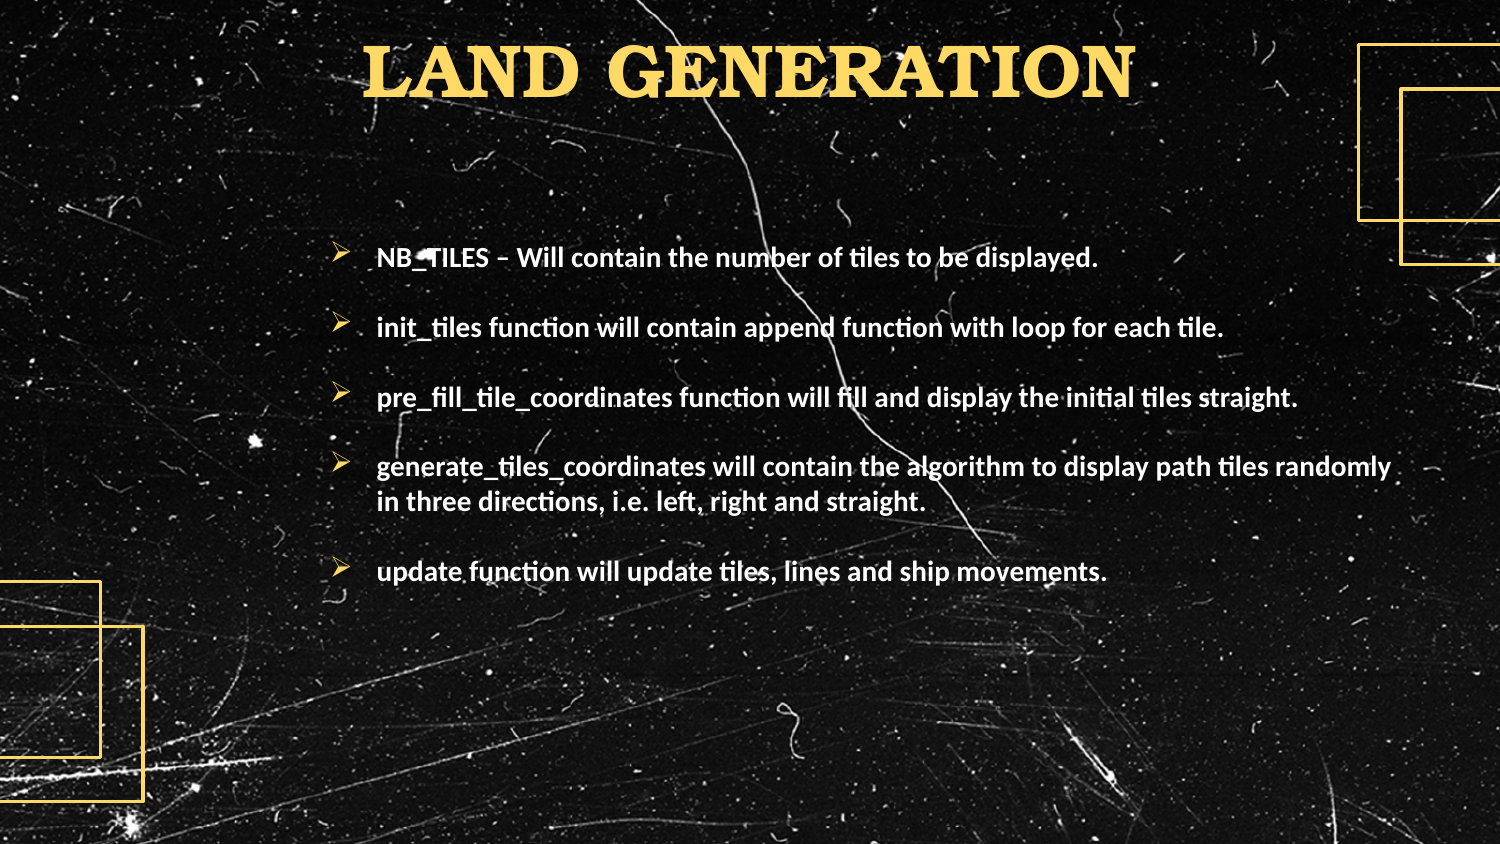

# LAND GENERATION
NB_TILES – Will contain the number of tiles to be displayed.

init_tiles function will contain append function with loop for each tile.

pre_fill_tile_coordinates function will fill and display the initial tiles straight.

generate_tiles_coordinates will contain the algorithm to display path tiles randomly in three directions, i.e. left, right and straight.

update function will update tiles, lines and ship movements.